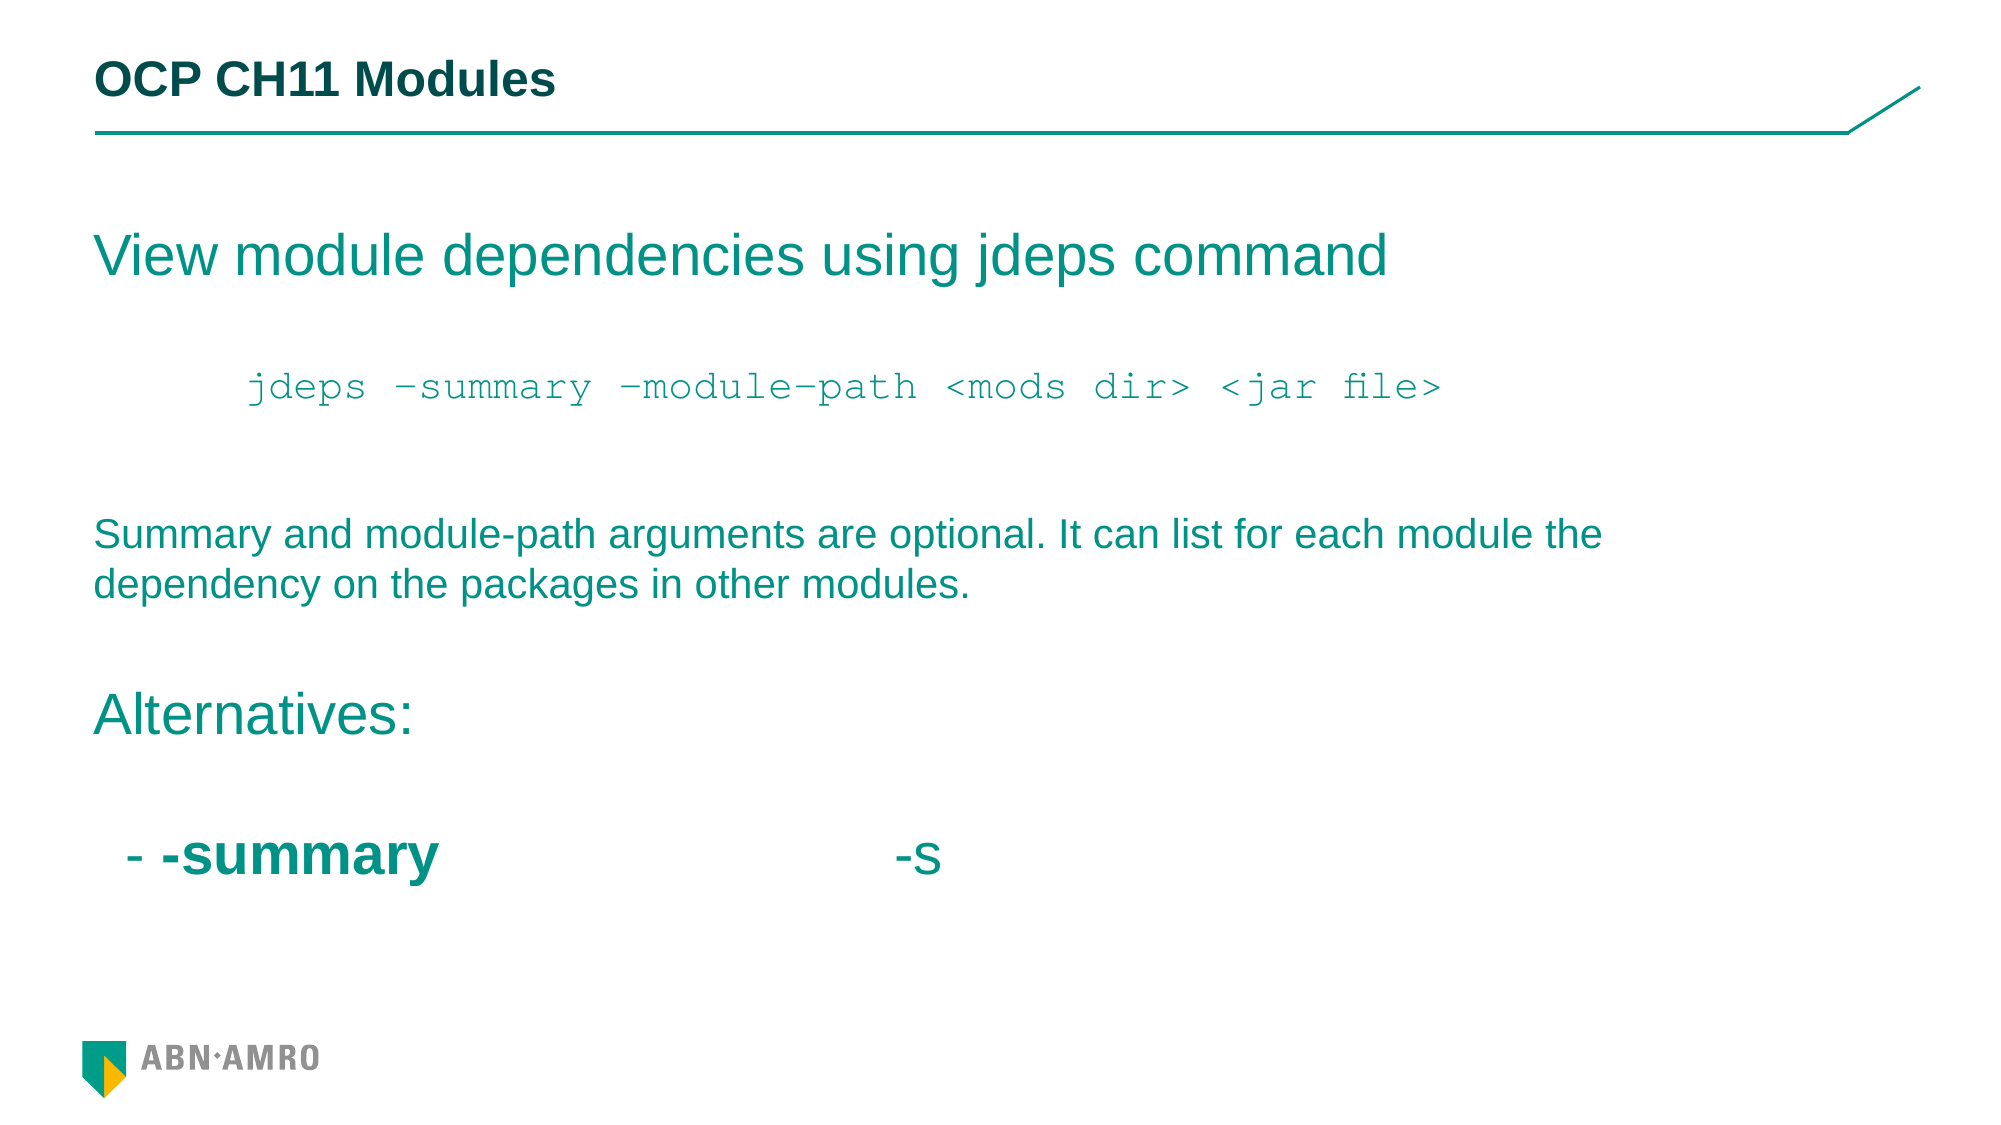

# OCP CH11 Modules
View module dependencies using jdeps command

	jdeps -summary -module-path <mods dir> <jar file>

Summary and module-path arguments are optional. It can list for each module the dependency on the packages in other modules.
Alternatives:

  - -summary                            -s